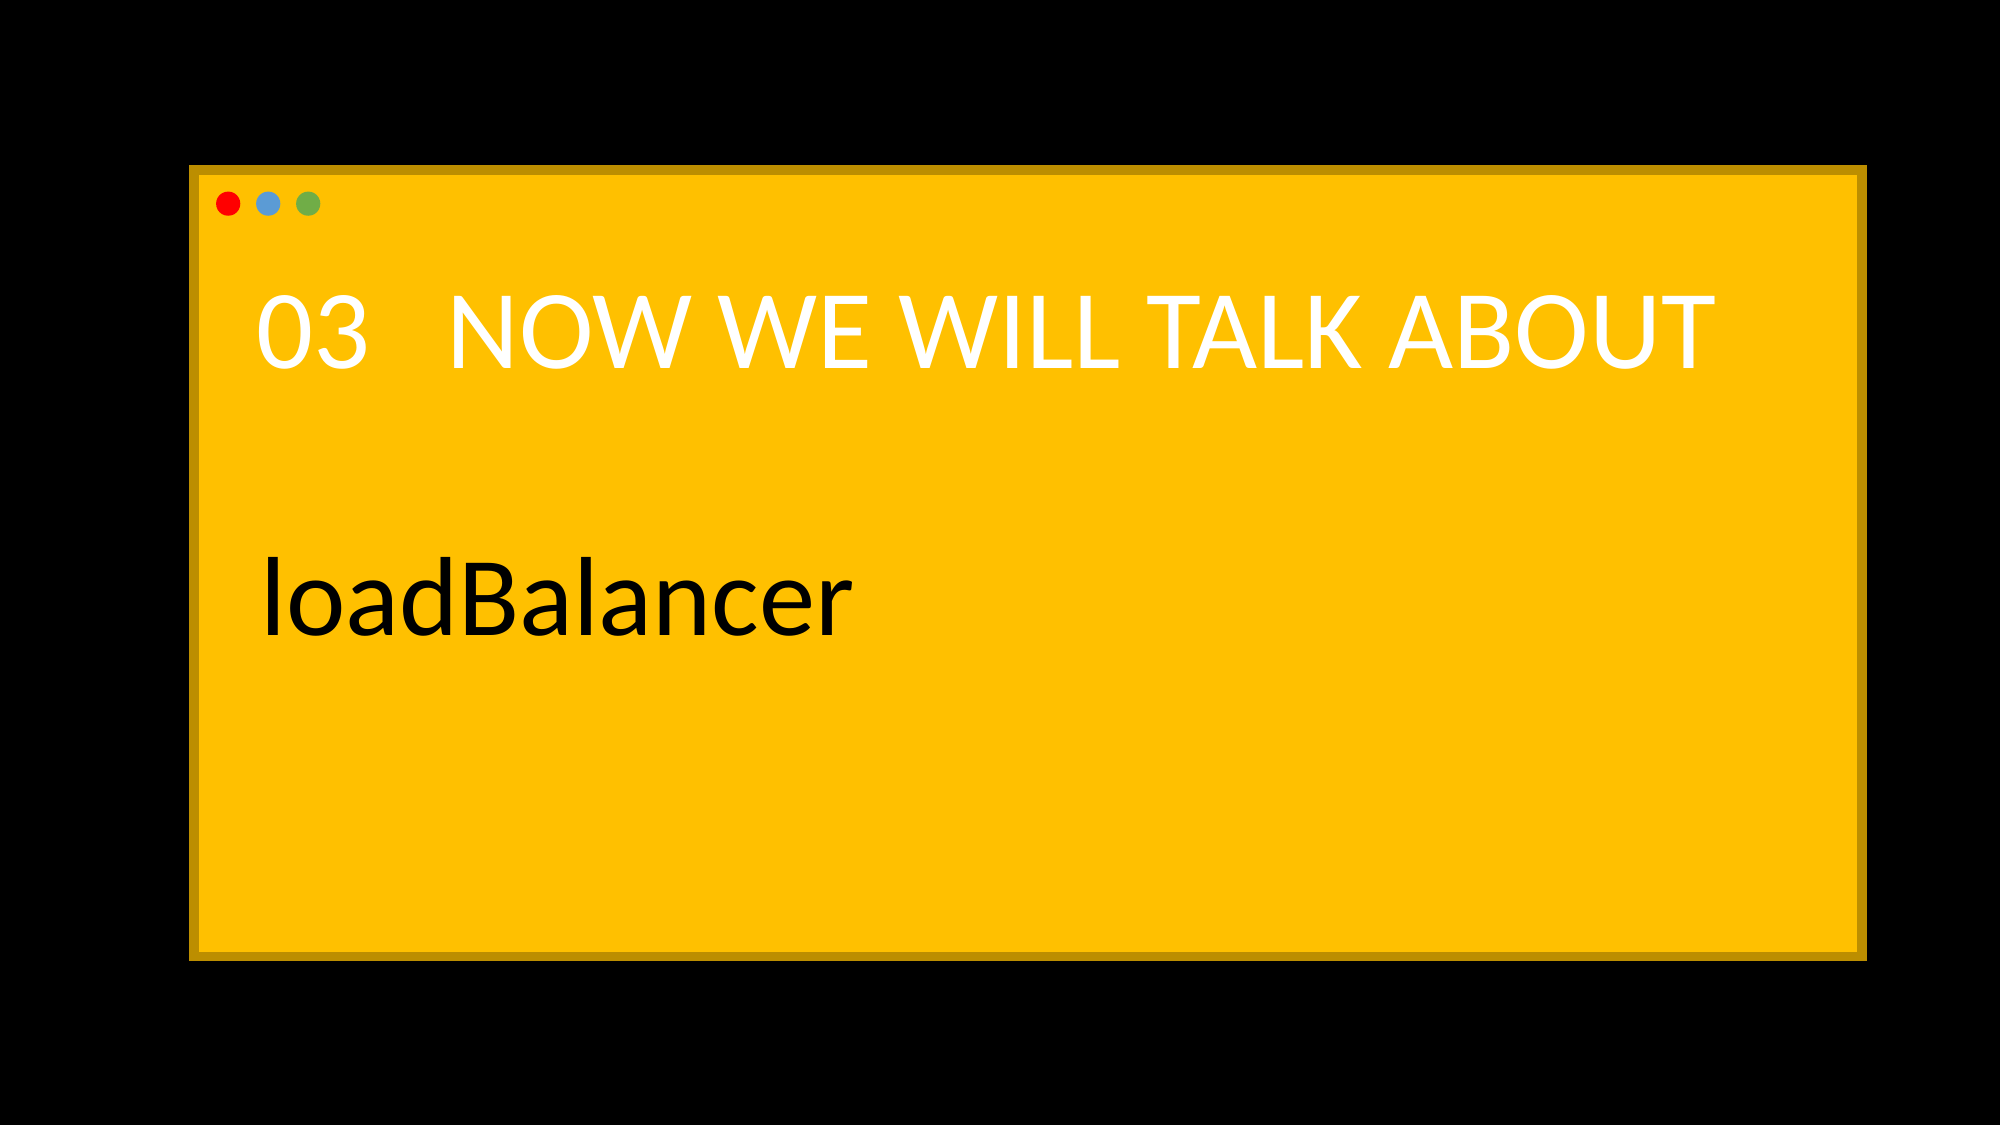

03   NOW WE WILL TALK ABOUT
loadBalancer